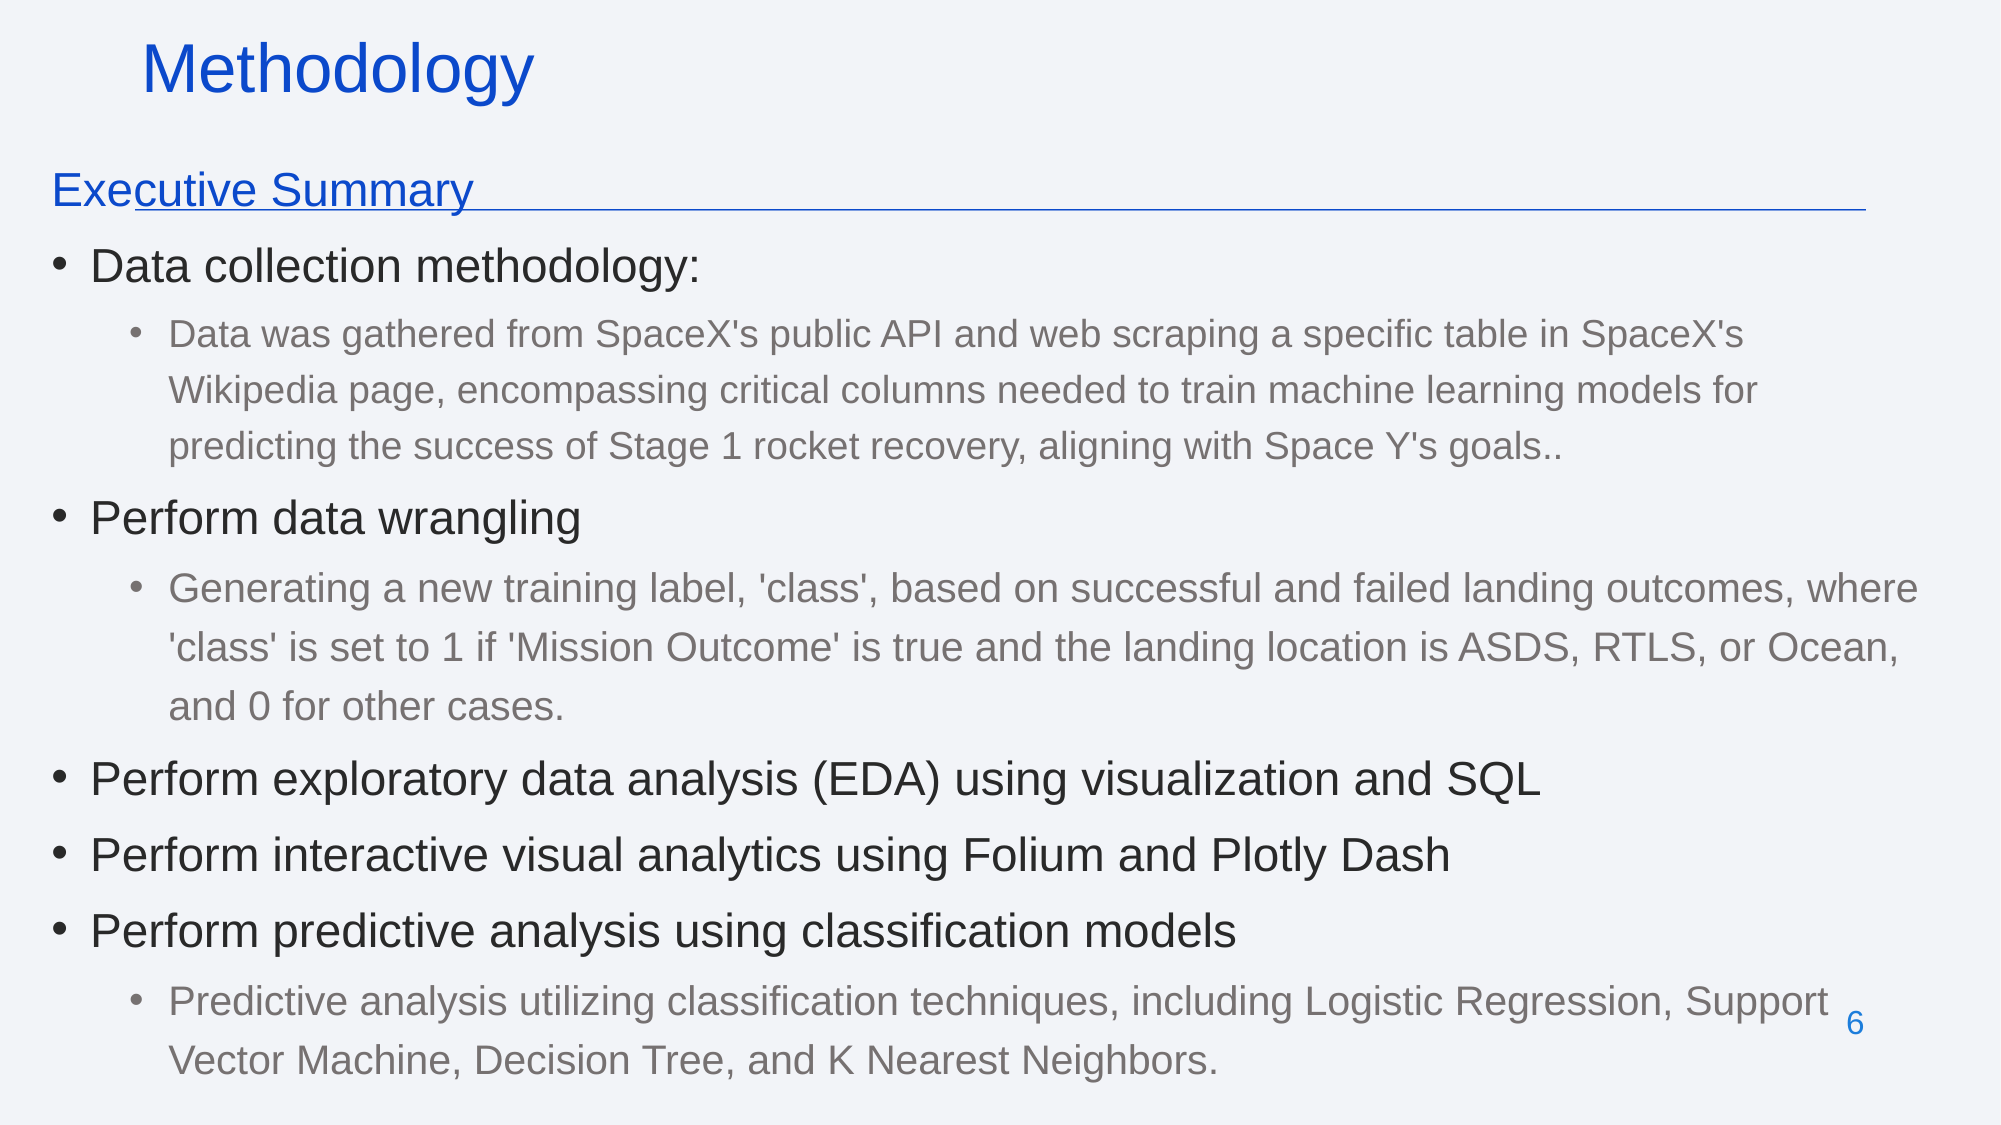

Methodology
Executive Summary
Data collection methodology:
Data was gathered from SpaceX's public API and web scraping a specific table in SpaceX's Wikipedia page, encompassing critical columns needed to train machine learning models for predicting the success of Stage 1 rocket recovery, aligning with Space Y's goals..
Perform data wrangling
Generating a new training label, 'class', based on successful and failed landing outcomes, where 'class' is set to 1 if 'Mission Outcome' is true and the landing location is ASDS, RTLS, or Ocean, and 0 for other cases.
Perform exploratory data analysis (EDA) using visualization and SQL
Perform interactive visual analytics using Folium and Plotly Dash
Perform predictive analysis using classification models
Predictive analysis utilizing classification techniques, including Logistic Regression, Support Vector Machine, Decision Tree, and K Nearest Neighbors.

6